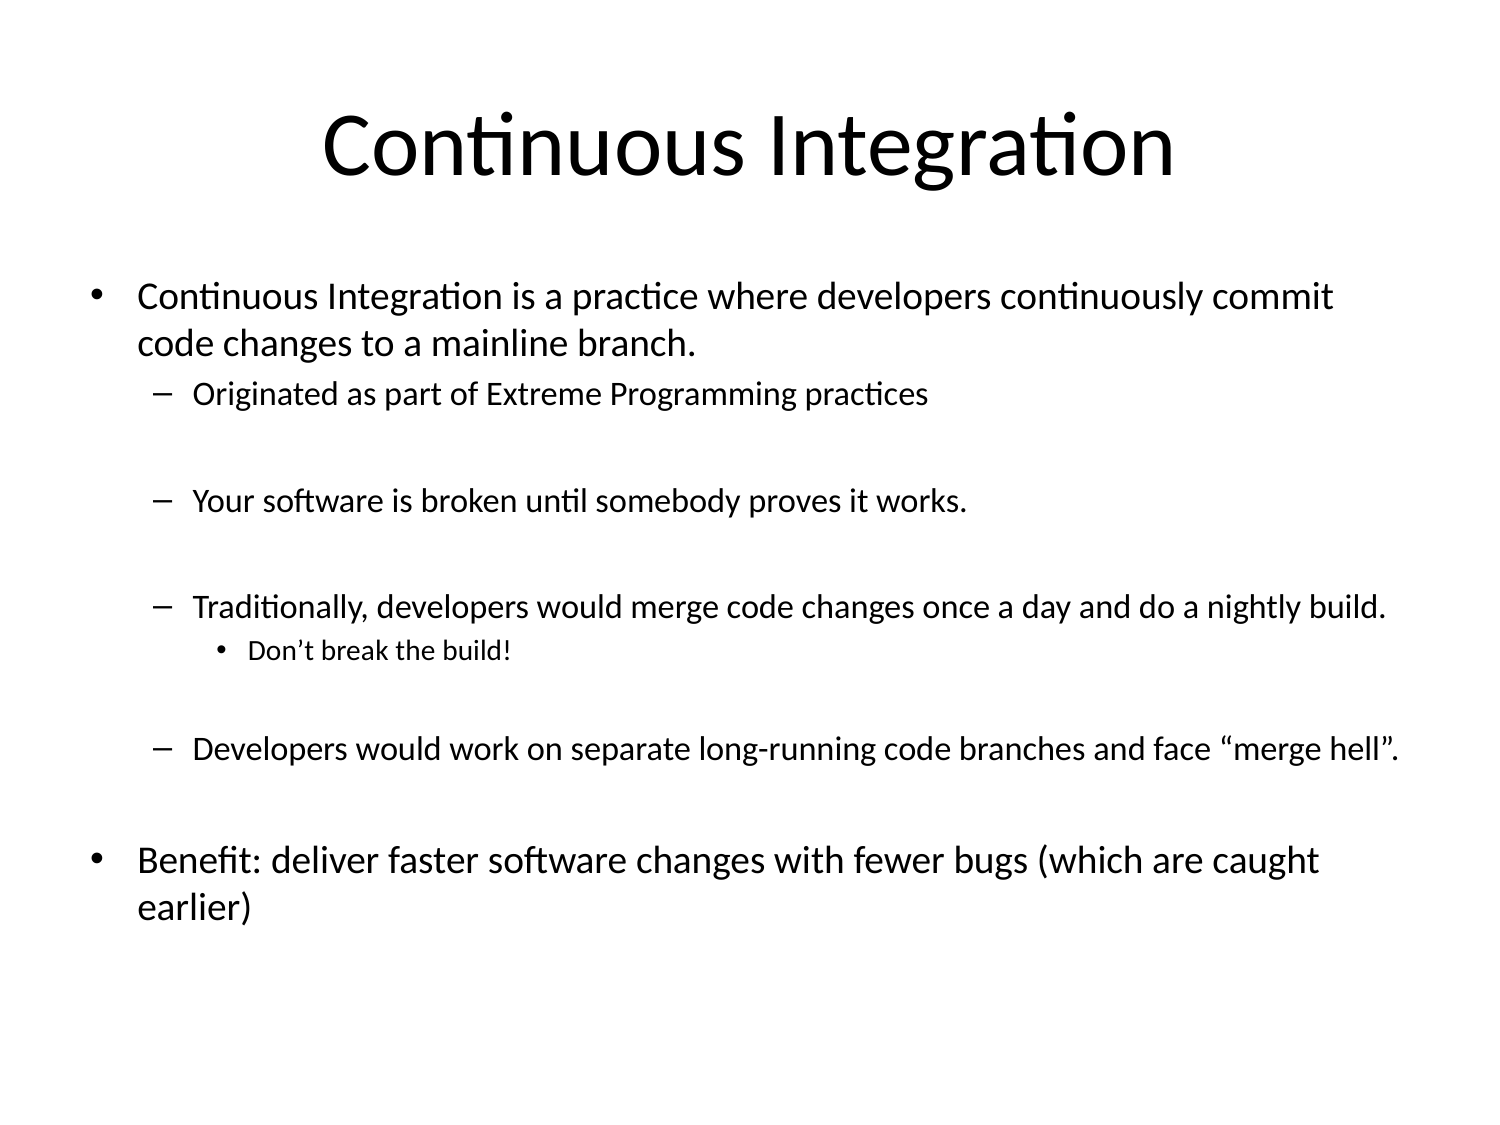

# Continuous Integration
Continuous Integration is a practice where developers continuously commit code changes to a mainline branch.
Originated as part of Extreme Programming practices

Your software is broken until somebody proves it works.

Traditionally, developers would merge code changes once a day and do a nightly build.
Don’t break the build!

Developers would work on separate long-running code branches and face “merge hell”.

Benefit: deliver faster software changes with fewer bugs (which are caught earlier)